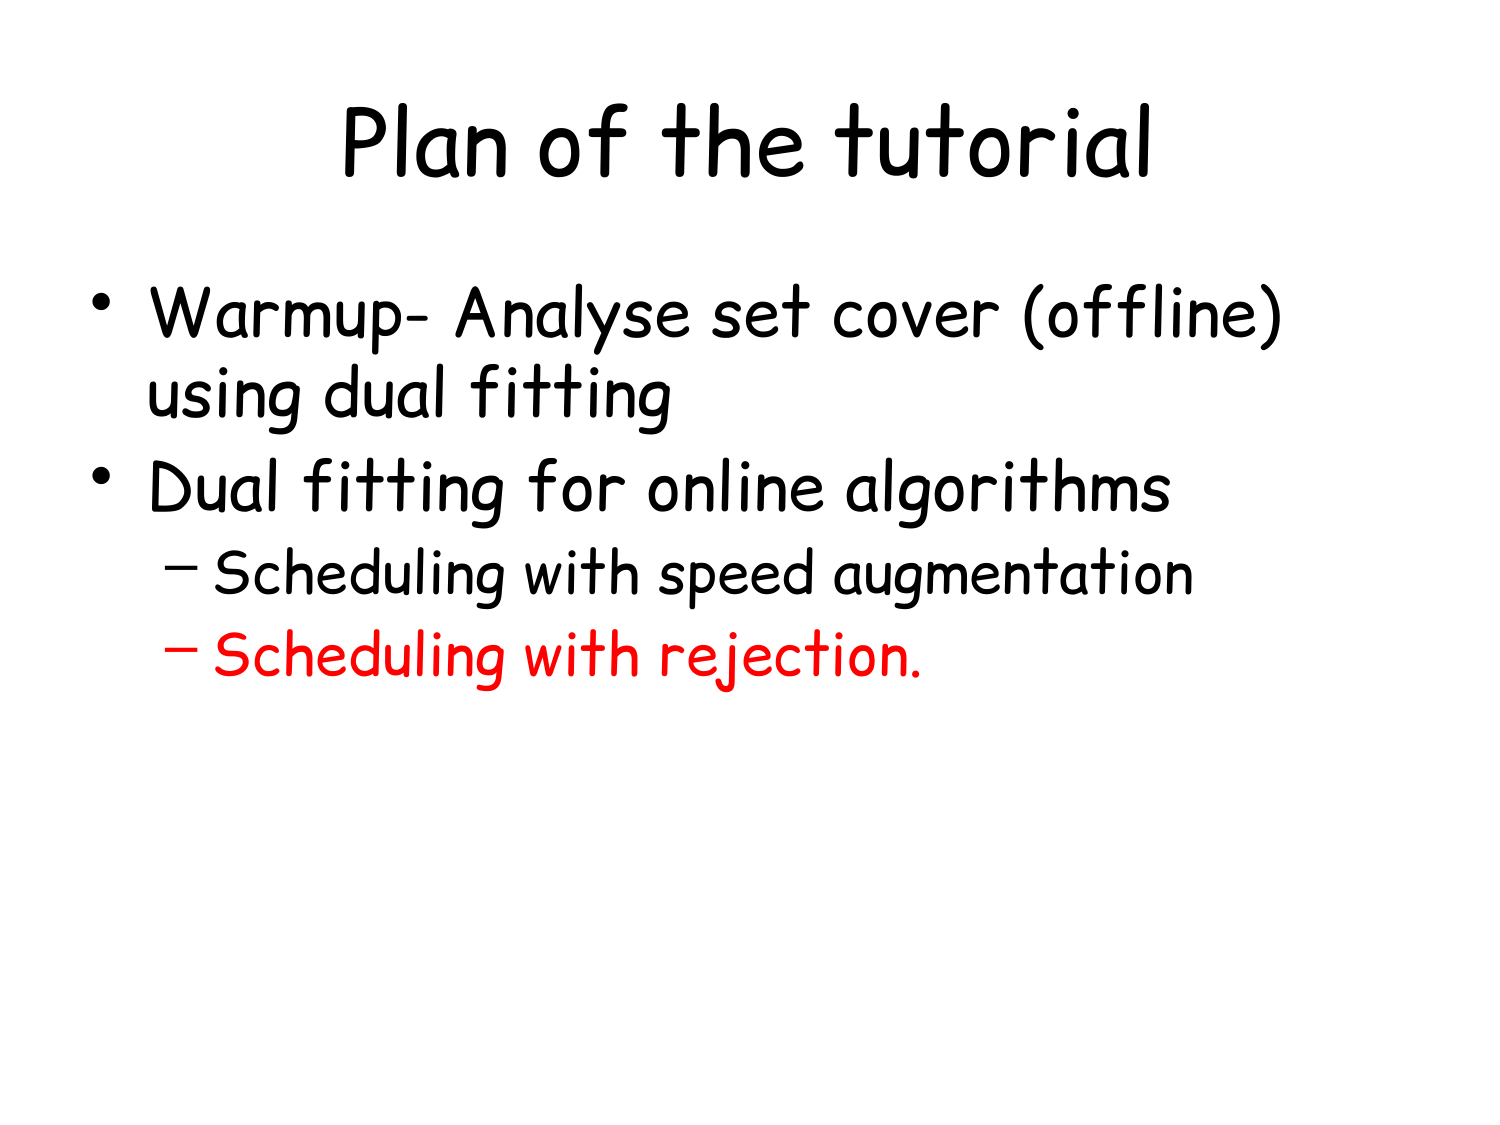

# Plan of the tutorial
Warmup- Analyse set cover (offline) using dual fitting
Dual fitting for online algorithms
Scheduling with speed augmentation
Scheduling with rejection.